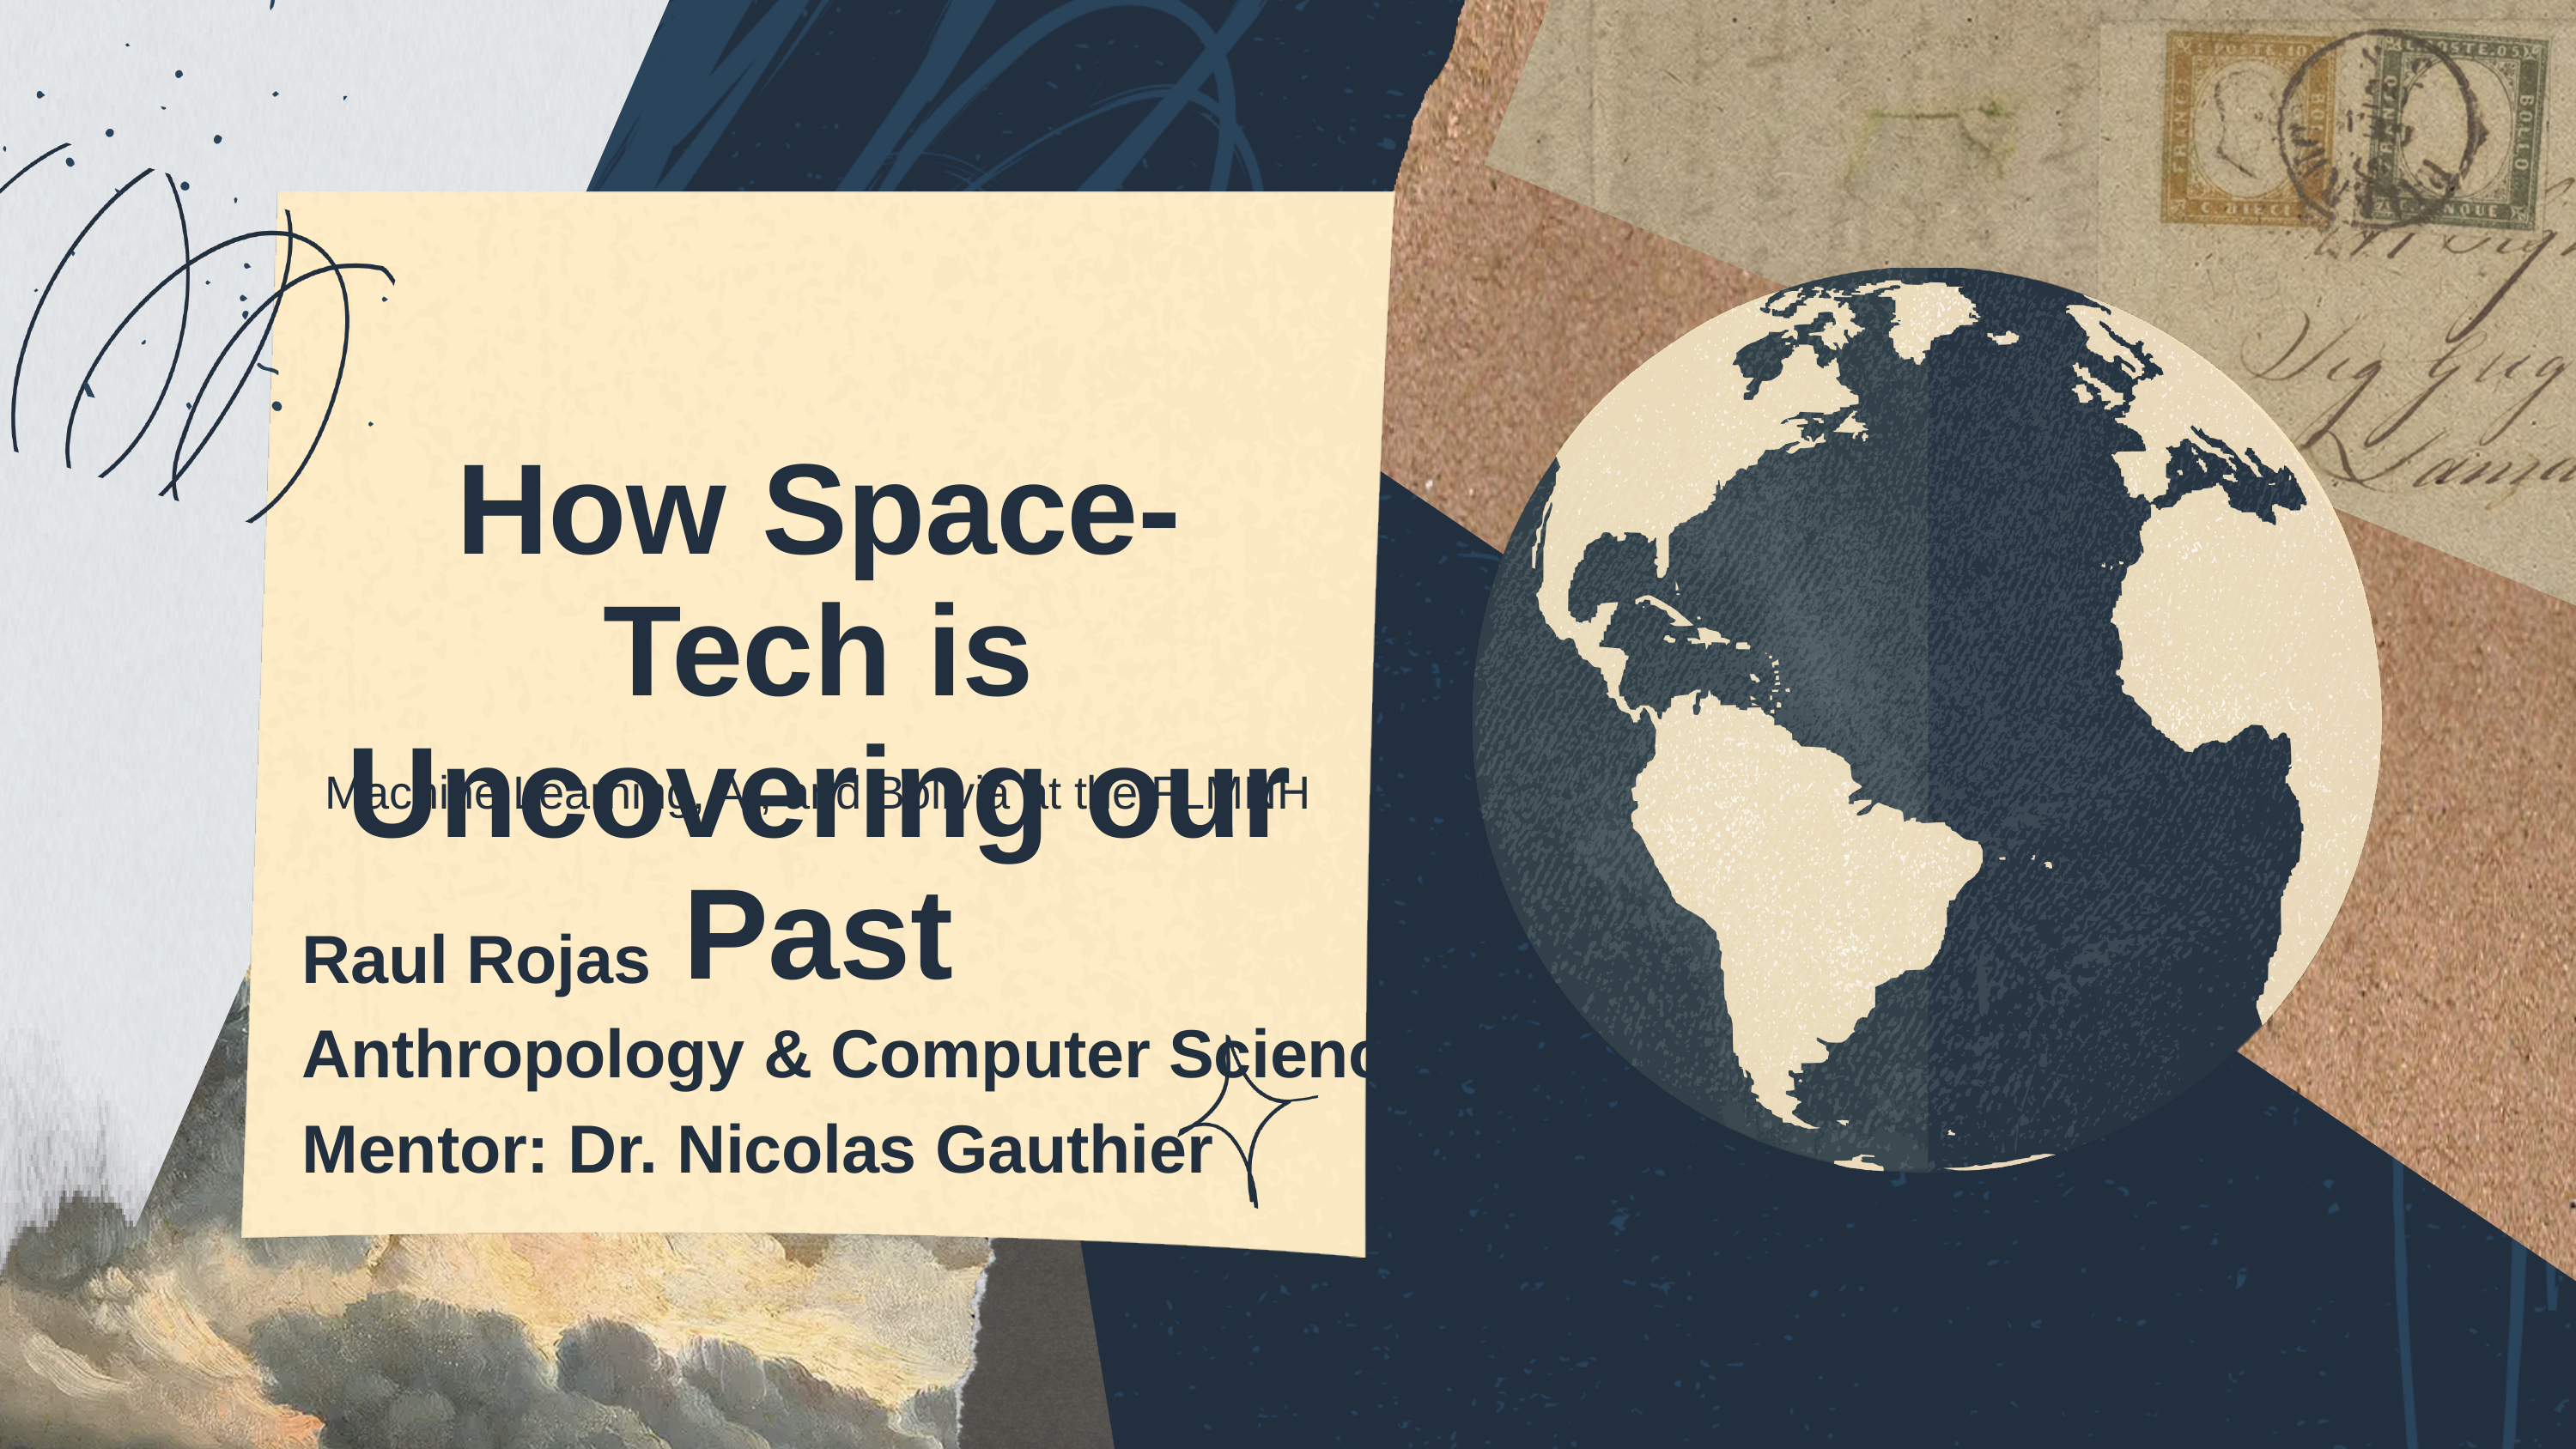

How Space-Tech is Uncovering our Past

Machine Learning, AI, and Bolivia at the FLMNH
Raul Rojas
Anthropology & Computer Science
Mentor: Dr. Nicolas Gauthier